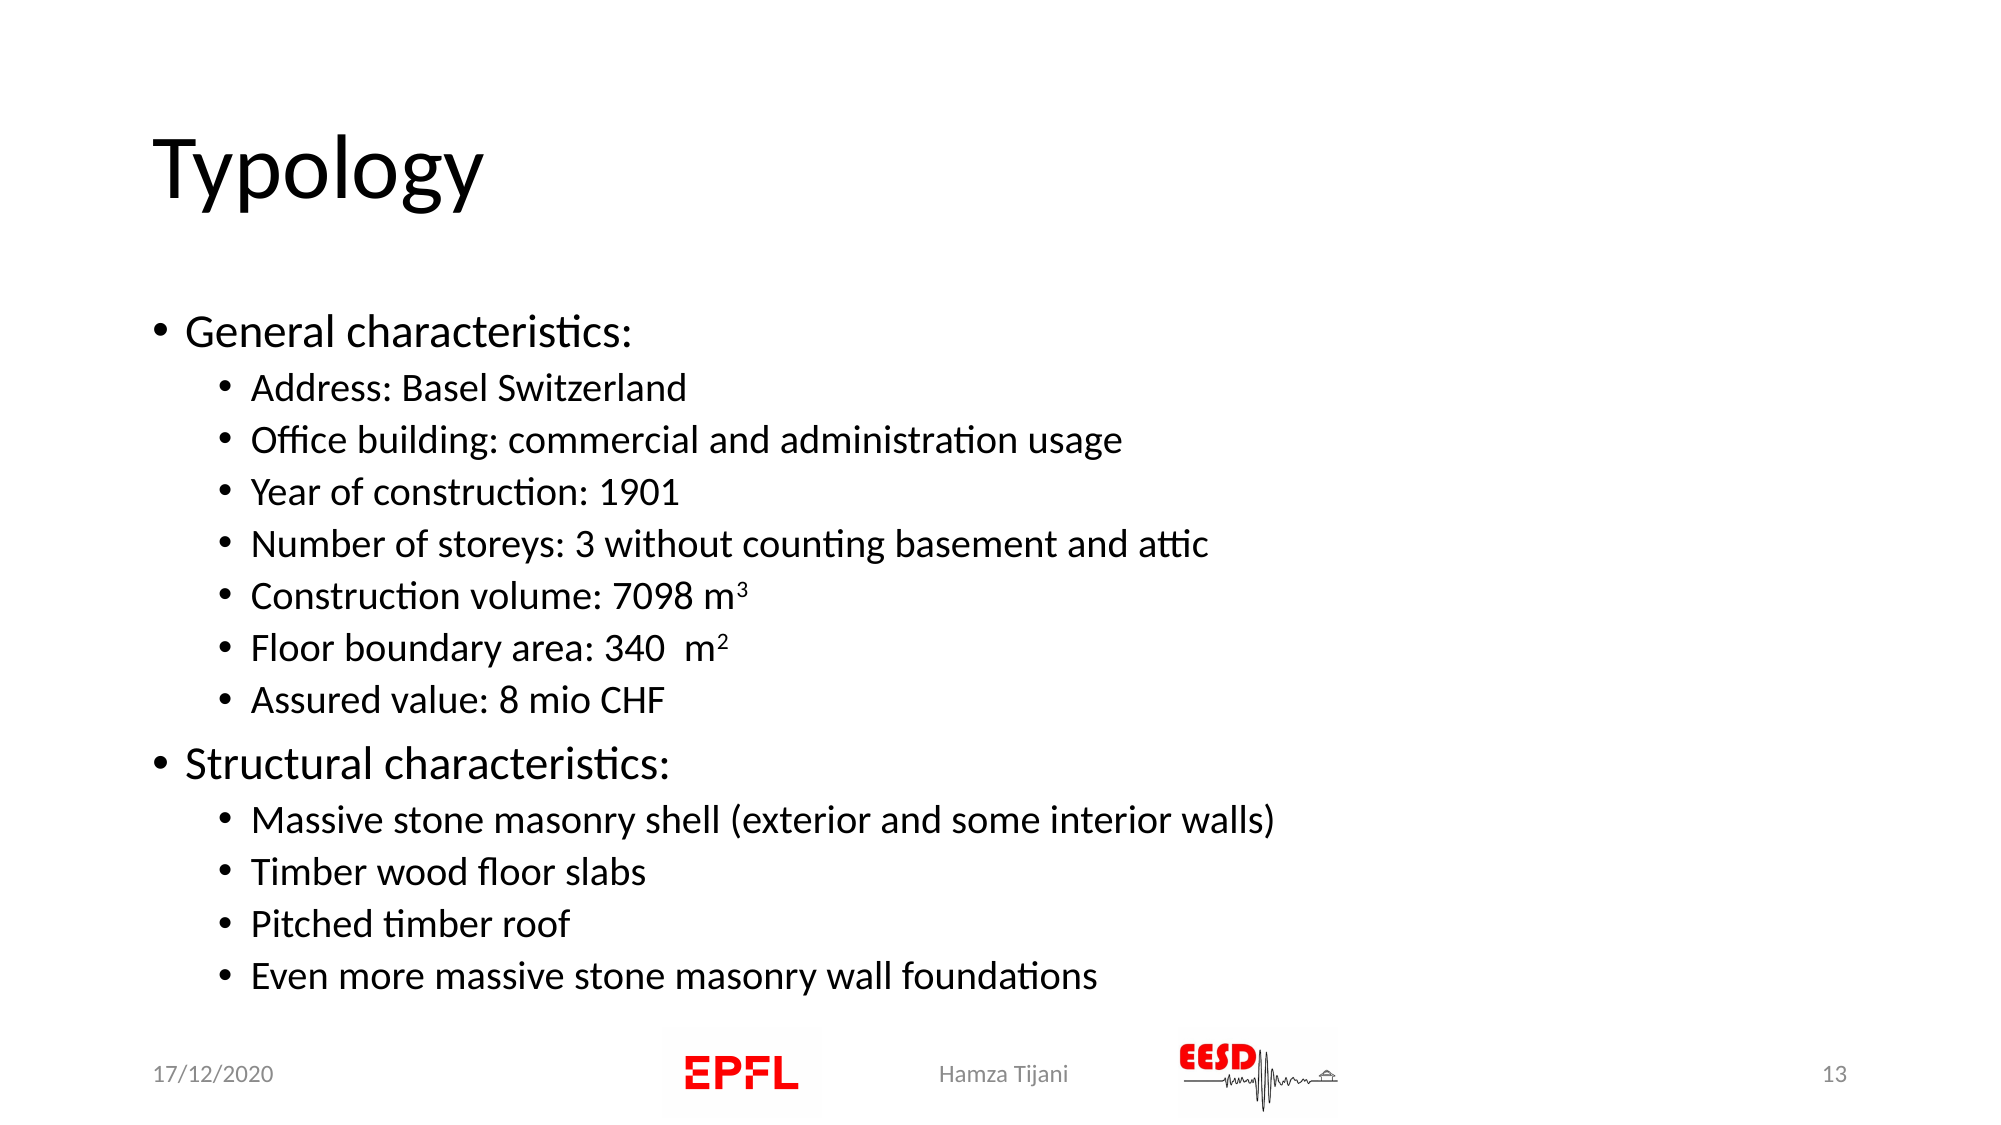

# Typology
General characteristics:
Address: Basel Switzerland
Office building: commercial and administration usage
Year of construction: 1901
Number of storeys: 3 without counting basement and attic
Construction volume: 7098 m3
Floor boundary area: 340  m2
Assured value: 8 mio CHF
Structural characteristics:
Massive stone masonry shell (exterior and some interior walls)
Timber wood floor slabs
Pitched timber roof
Even more massive stone masonry wall foundations

17/12/2020
Hamza Tijani
13